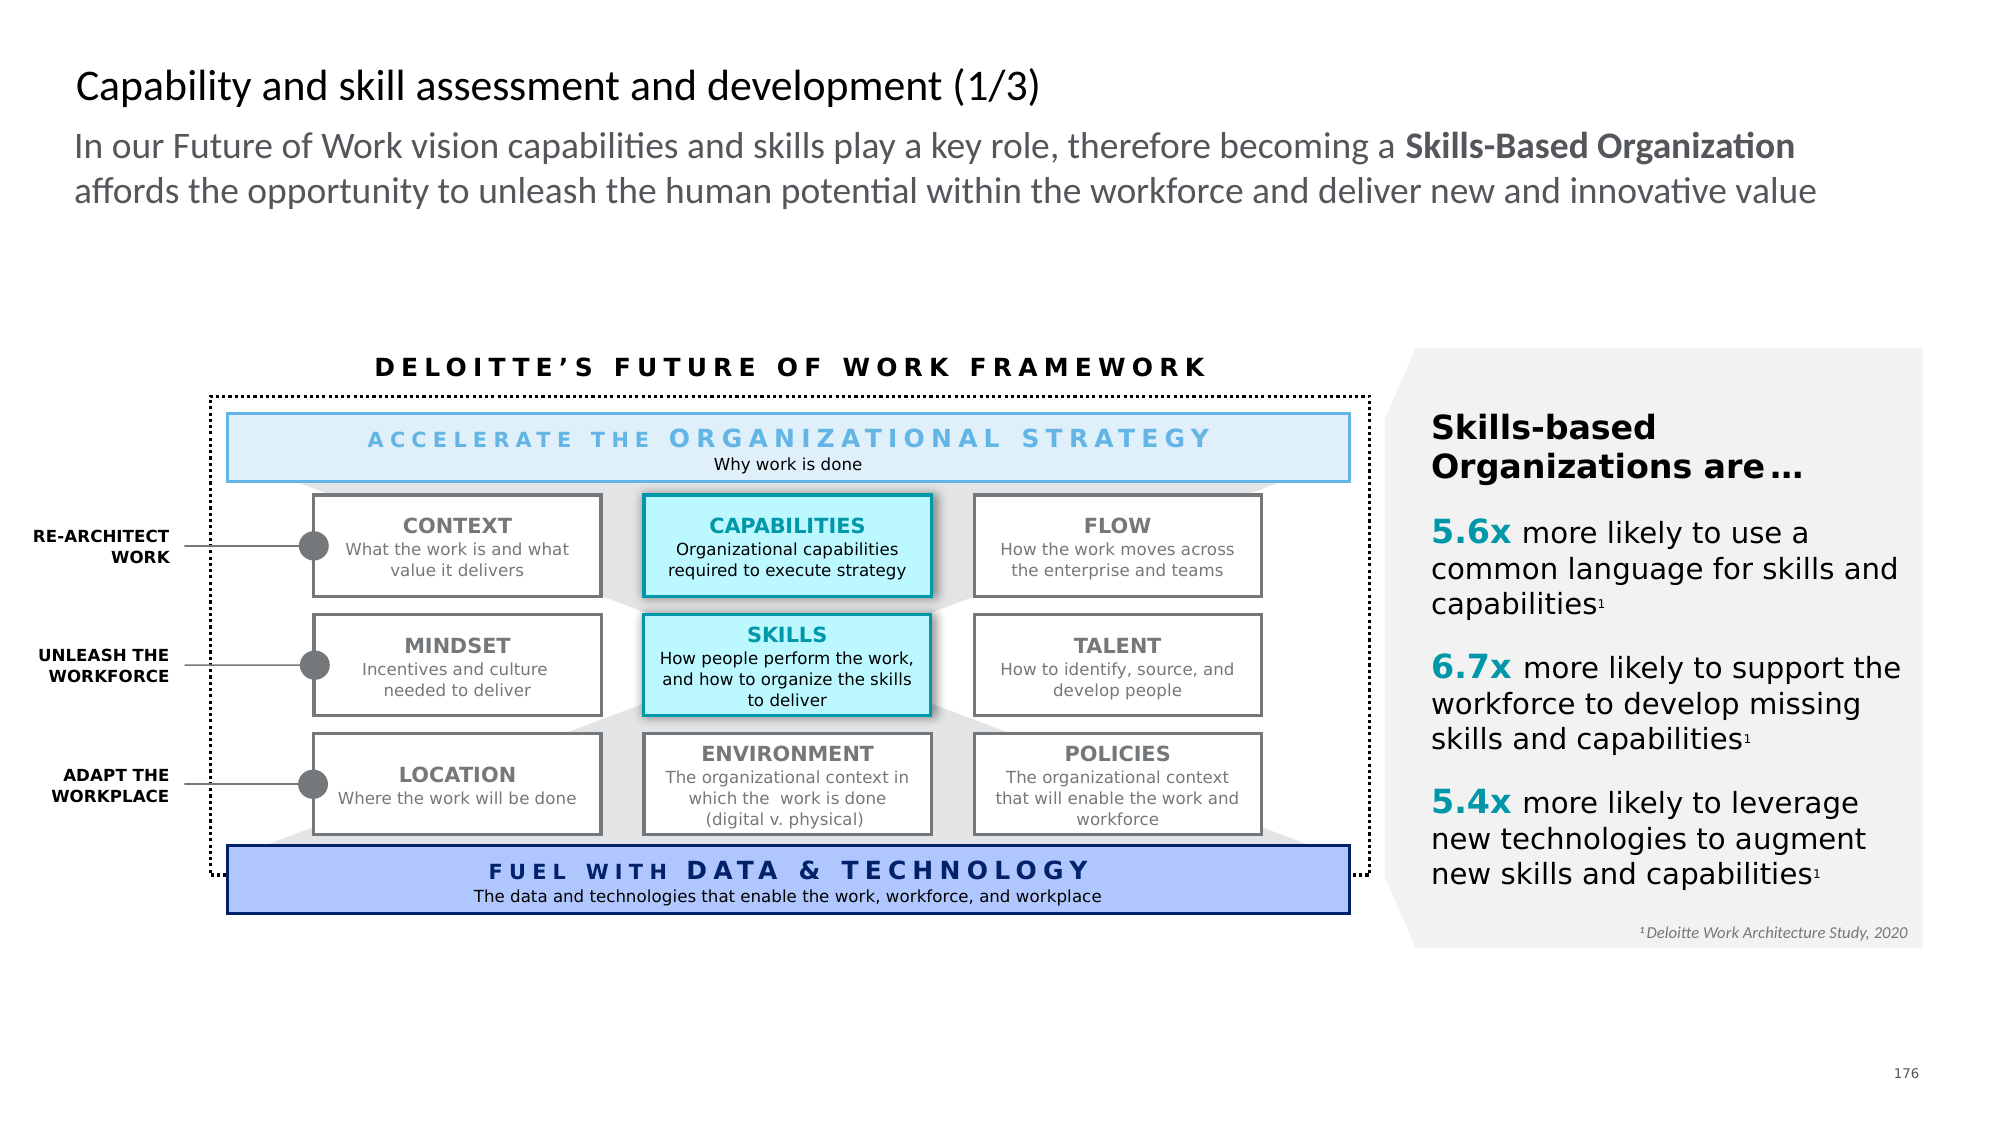

# Capability and skill assessment and development (1/3)
In our Future of Work vision capabilities and skills play a key role, therefore becoming a Skills-Based Organization affords the opportunity to unleash the human potential within the workforce and deliver new and innovative value
DELOITTE’S FUTURE OF WORK FRAMEWORK

ACCELERATE THE ORGANIZATIONAL STRATEGY
Why work is done

CONTEXT
What the work is and what value it delivers
CAPABILITIES
Organizational capabilities required to execute strategy
FLOW
How the work moves across the enterprise and teams
RE-ARCHITECT WORK

MINDSET
Incentives and culture
needed to deliver
SKILLS
How people perform the work, and how to organize the skills to deliver
TALENT
How to identify, source, and develop people
UNLEASH THE WORKFORCE

LOCATION
Where the work will be done
ENVIRONMENT
The organizational context in which the  work is done (digital v. physical)
POLICIES
The organizational context that will enable the work and workforce
ADAPT THE WORKPLACE

FUEL WITH DATA & TECHNOLOGY
The data and technologies that enable the work, workforce, and workplace
Skills-based Organizations are …
5.6x  more likely to use a common language for skills and capabilities1
6.7x more likely to support the workforce to develop missing skills and capabilities1
5.4x more likely to leverage new technologies to augment new skills and capabilities1

 1 Deloitte Work Architecture Study, 2020
176